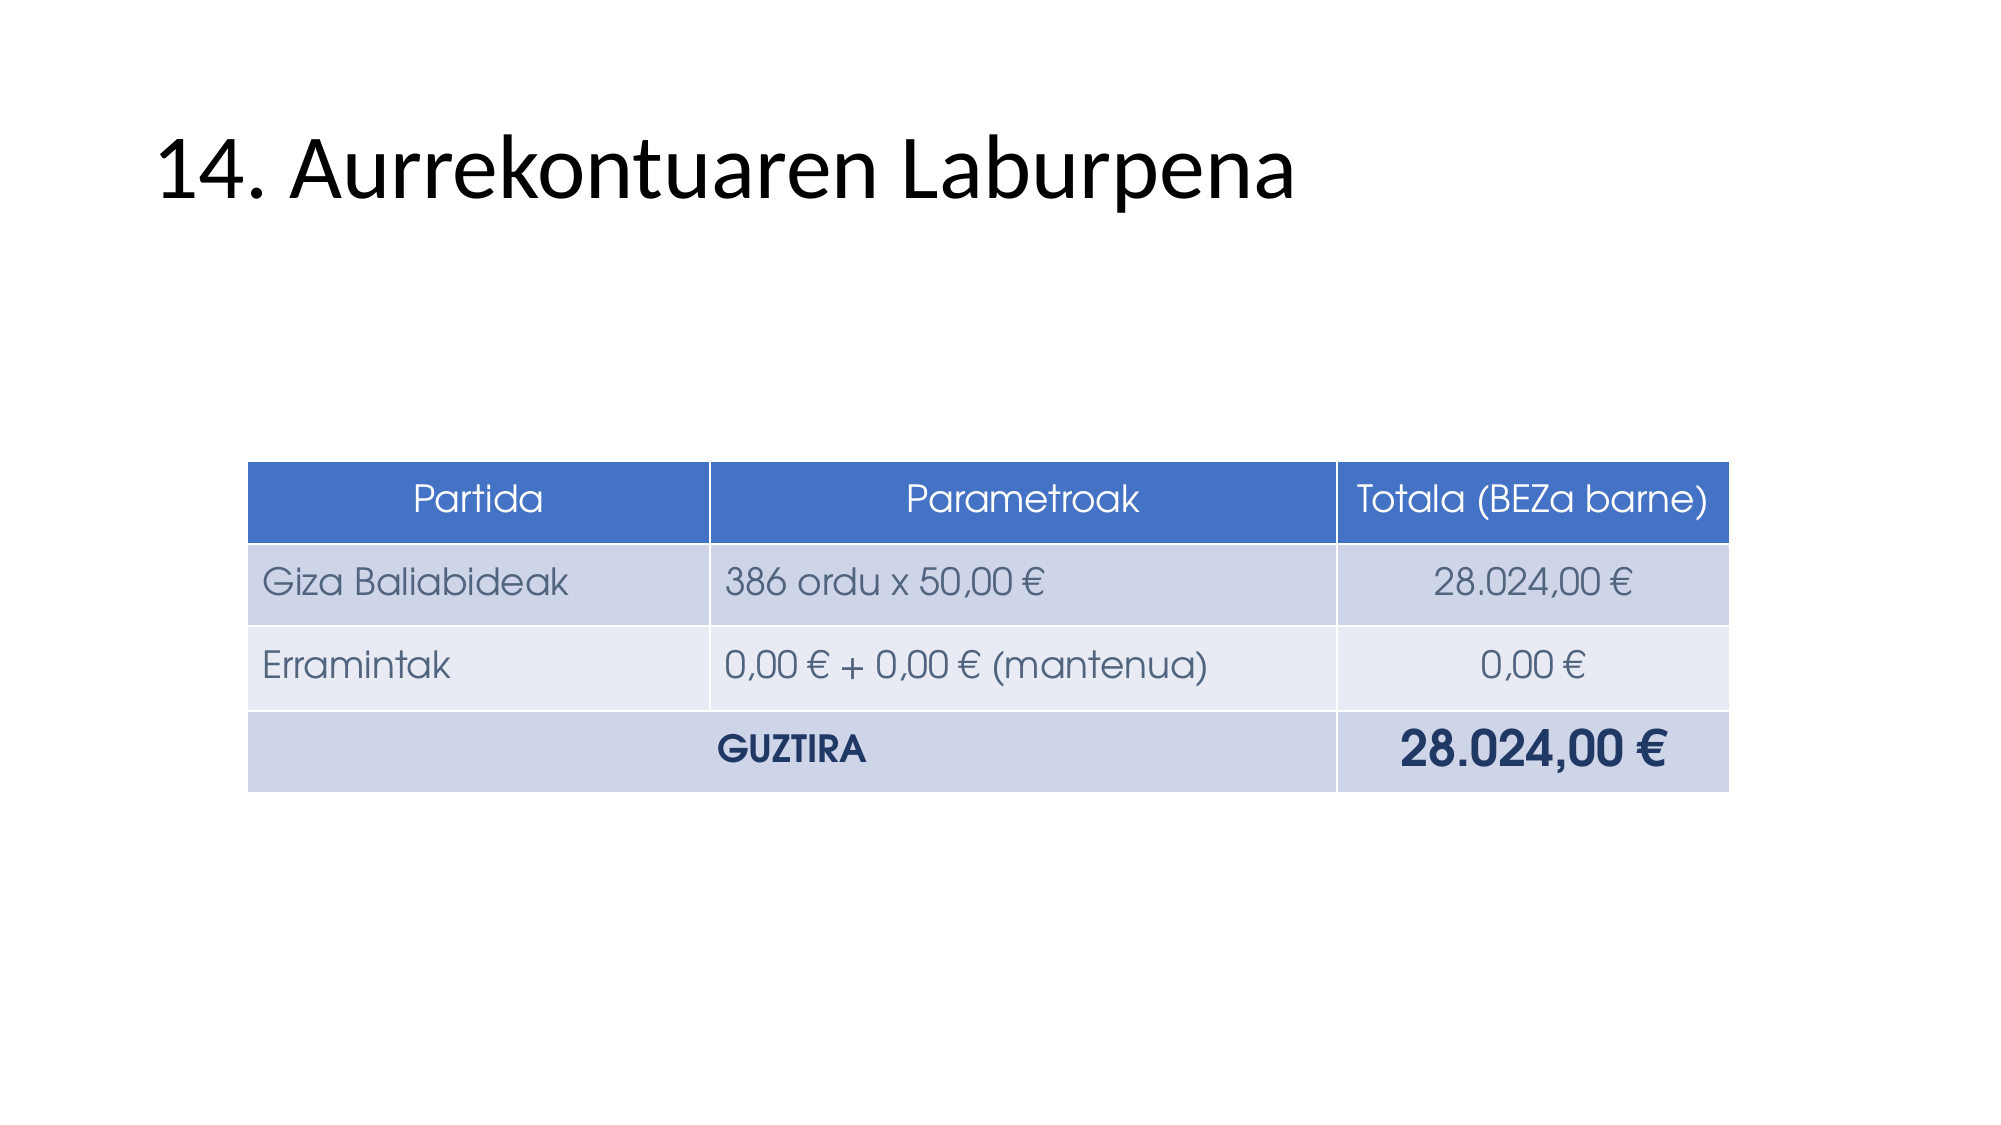

# 14. Aurrekontuaren Laburpena

| Partida | Parametroak | Totala (BEZa barne) |
| --- | --- | --- |
| Giza Baliabideak | 386 ordu x 50,00 € | 28.024,00 € |
| Erramintak | 0,00 € + 0,00 € (mantenua) | 0,00 € |
| GUZTIRA |  | 28.024,00 € |